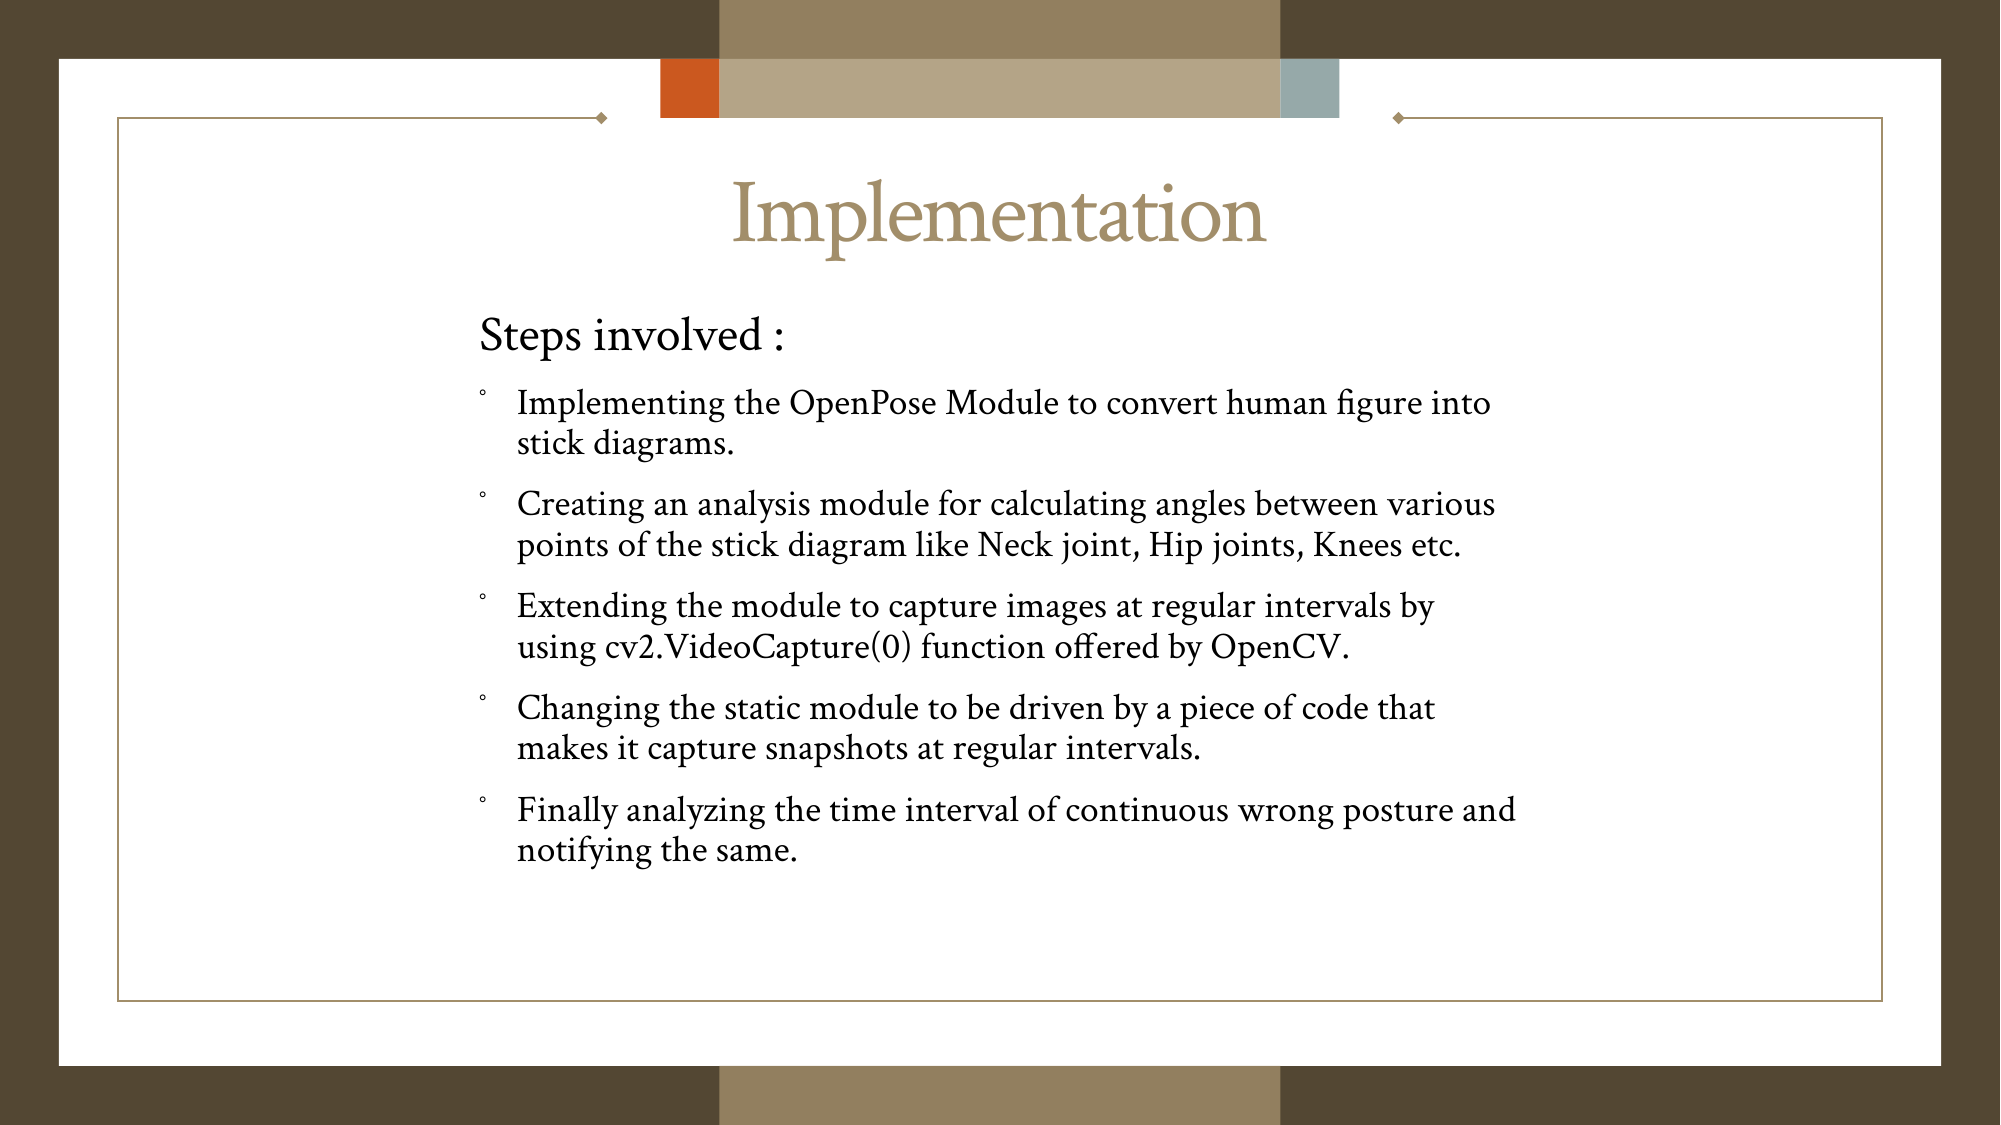

# Implementation
Steps involved :
Implementing the OpenPose Module to convert human figure into stick diagrams.
Creating an analysis module for calculating angles between various points of the stick diagram like Neck joint, Hip joints, Knees etc.
Extending the module to capture images at regular intervals by using cv2.VideoCapture(0) function offered by OpenCV.
Changing the static module to be driven by a piece of code that makes it capture snapshots at regular intervals.
Finally analyzing the time interval of continuous wrong posture and notifying the same.